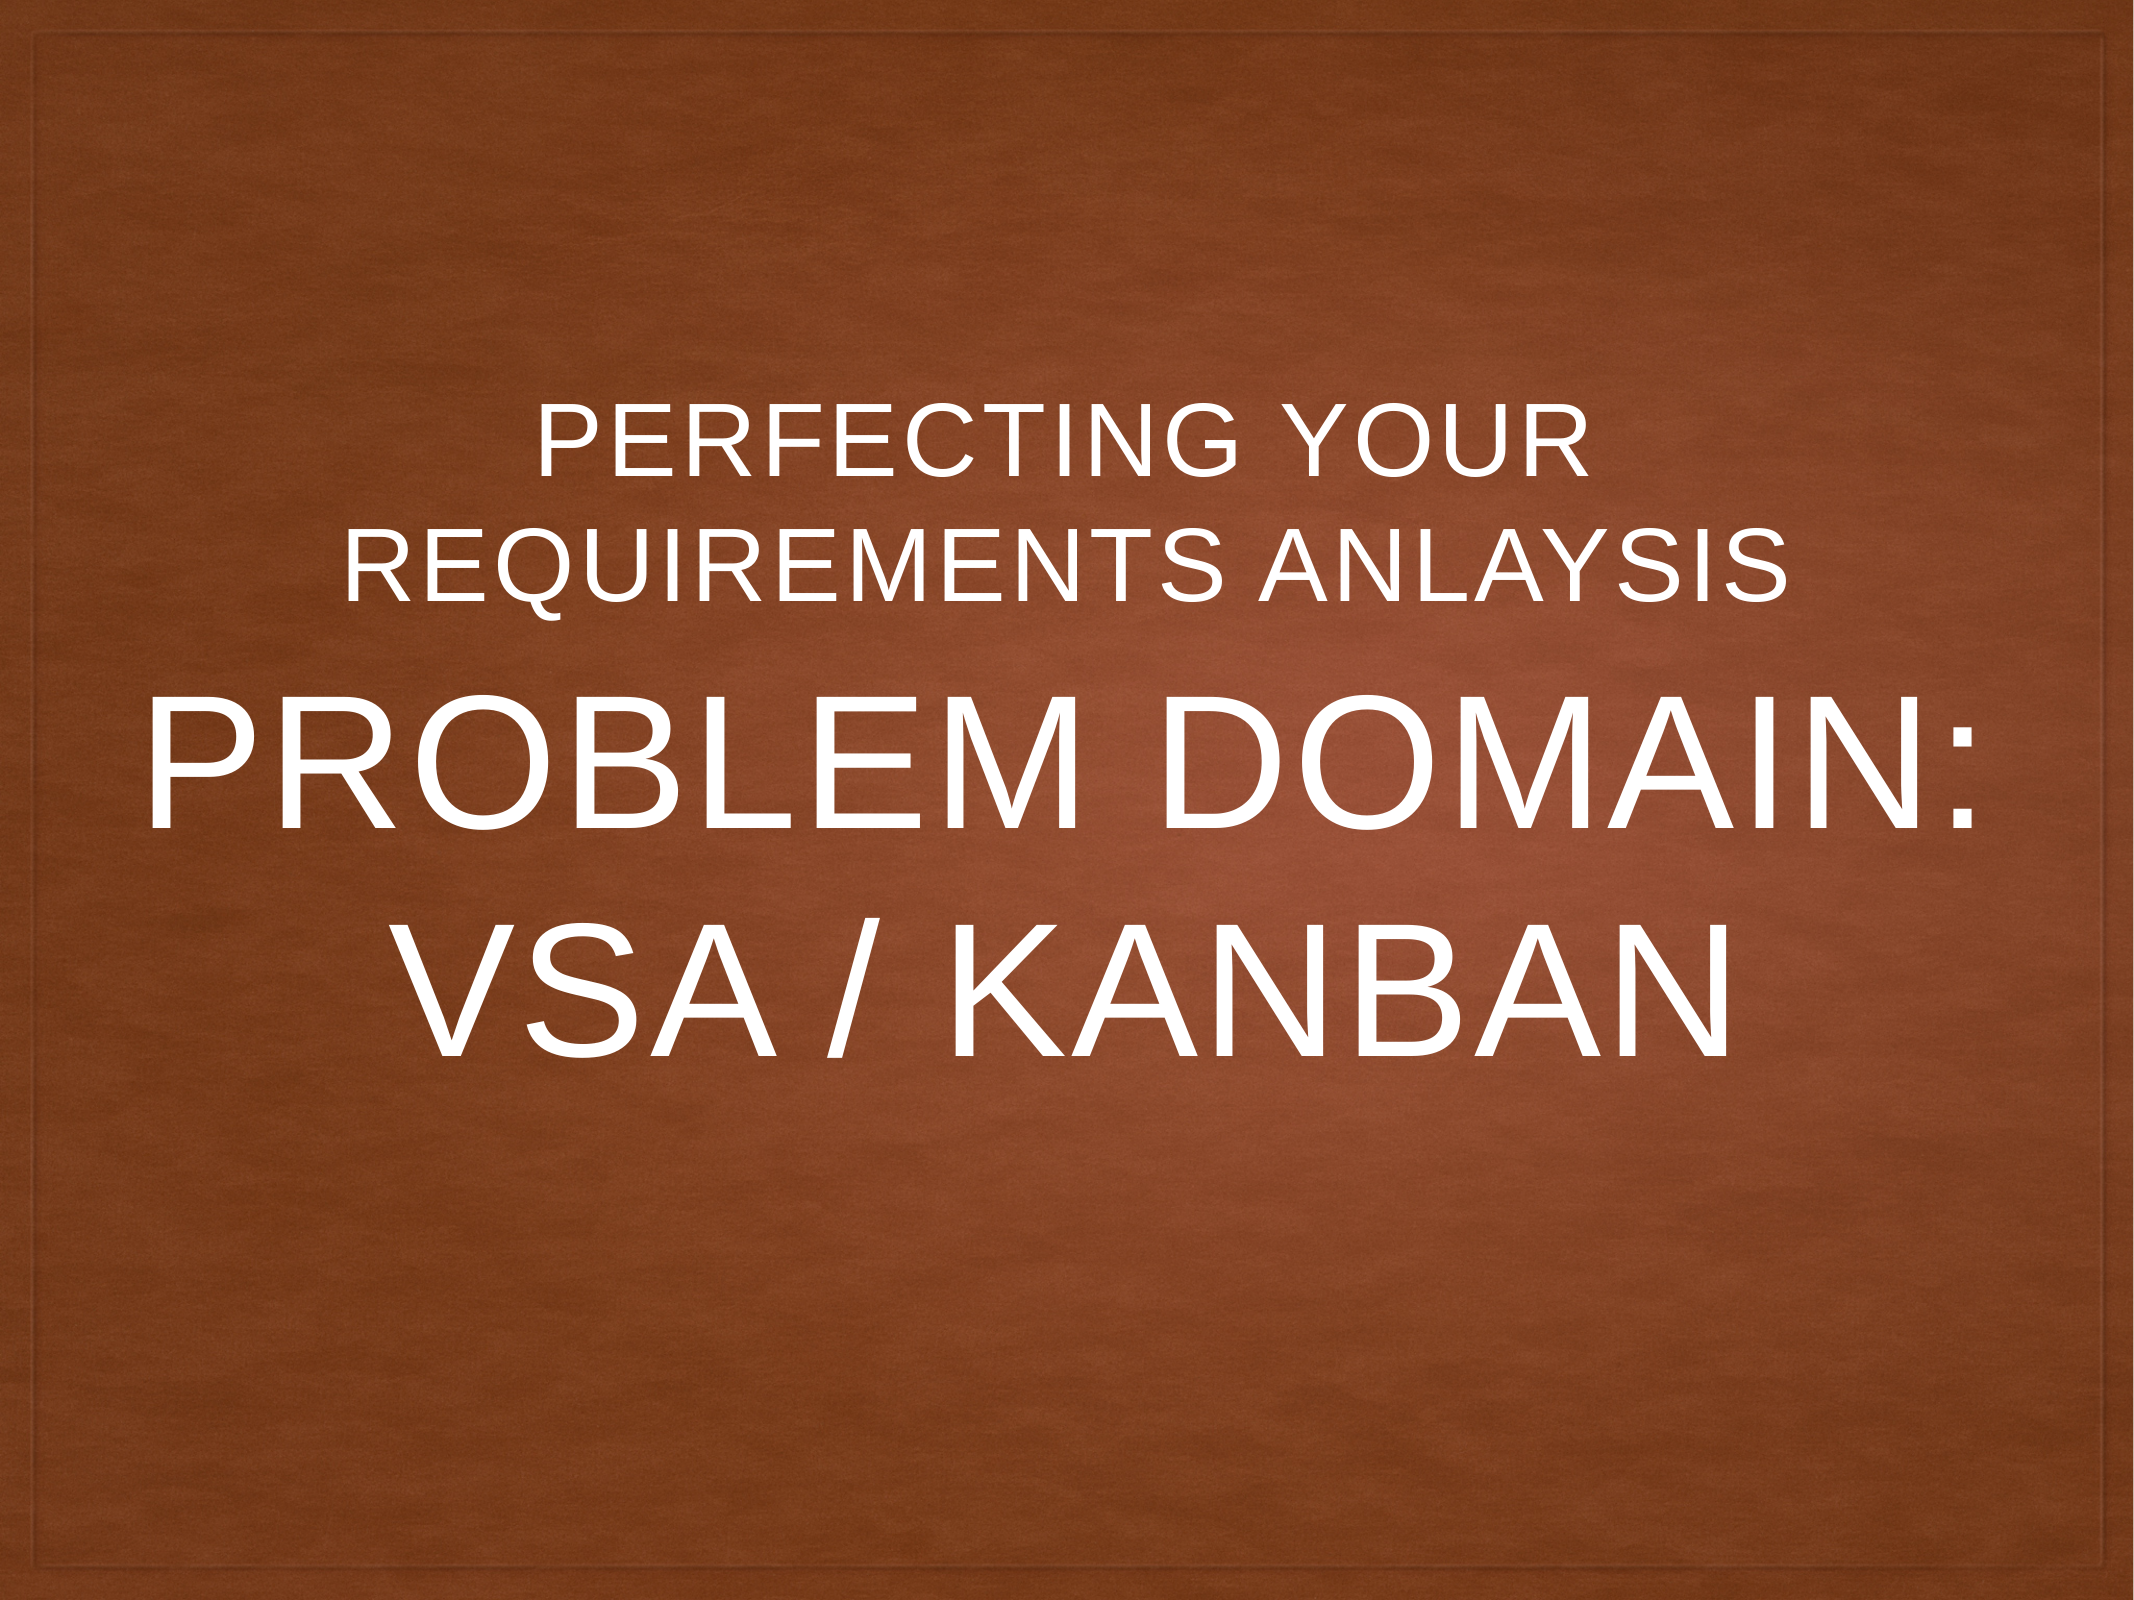

perfecting your requirements anlaysis
# problem domain: vsa / kanban